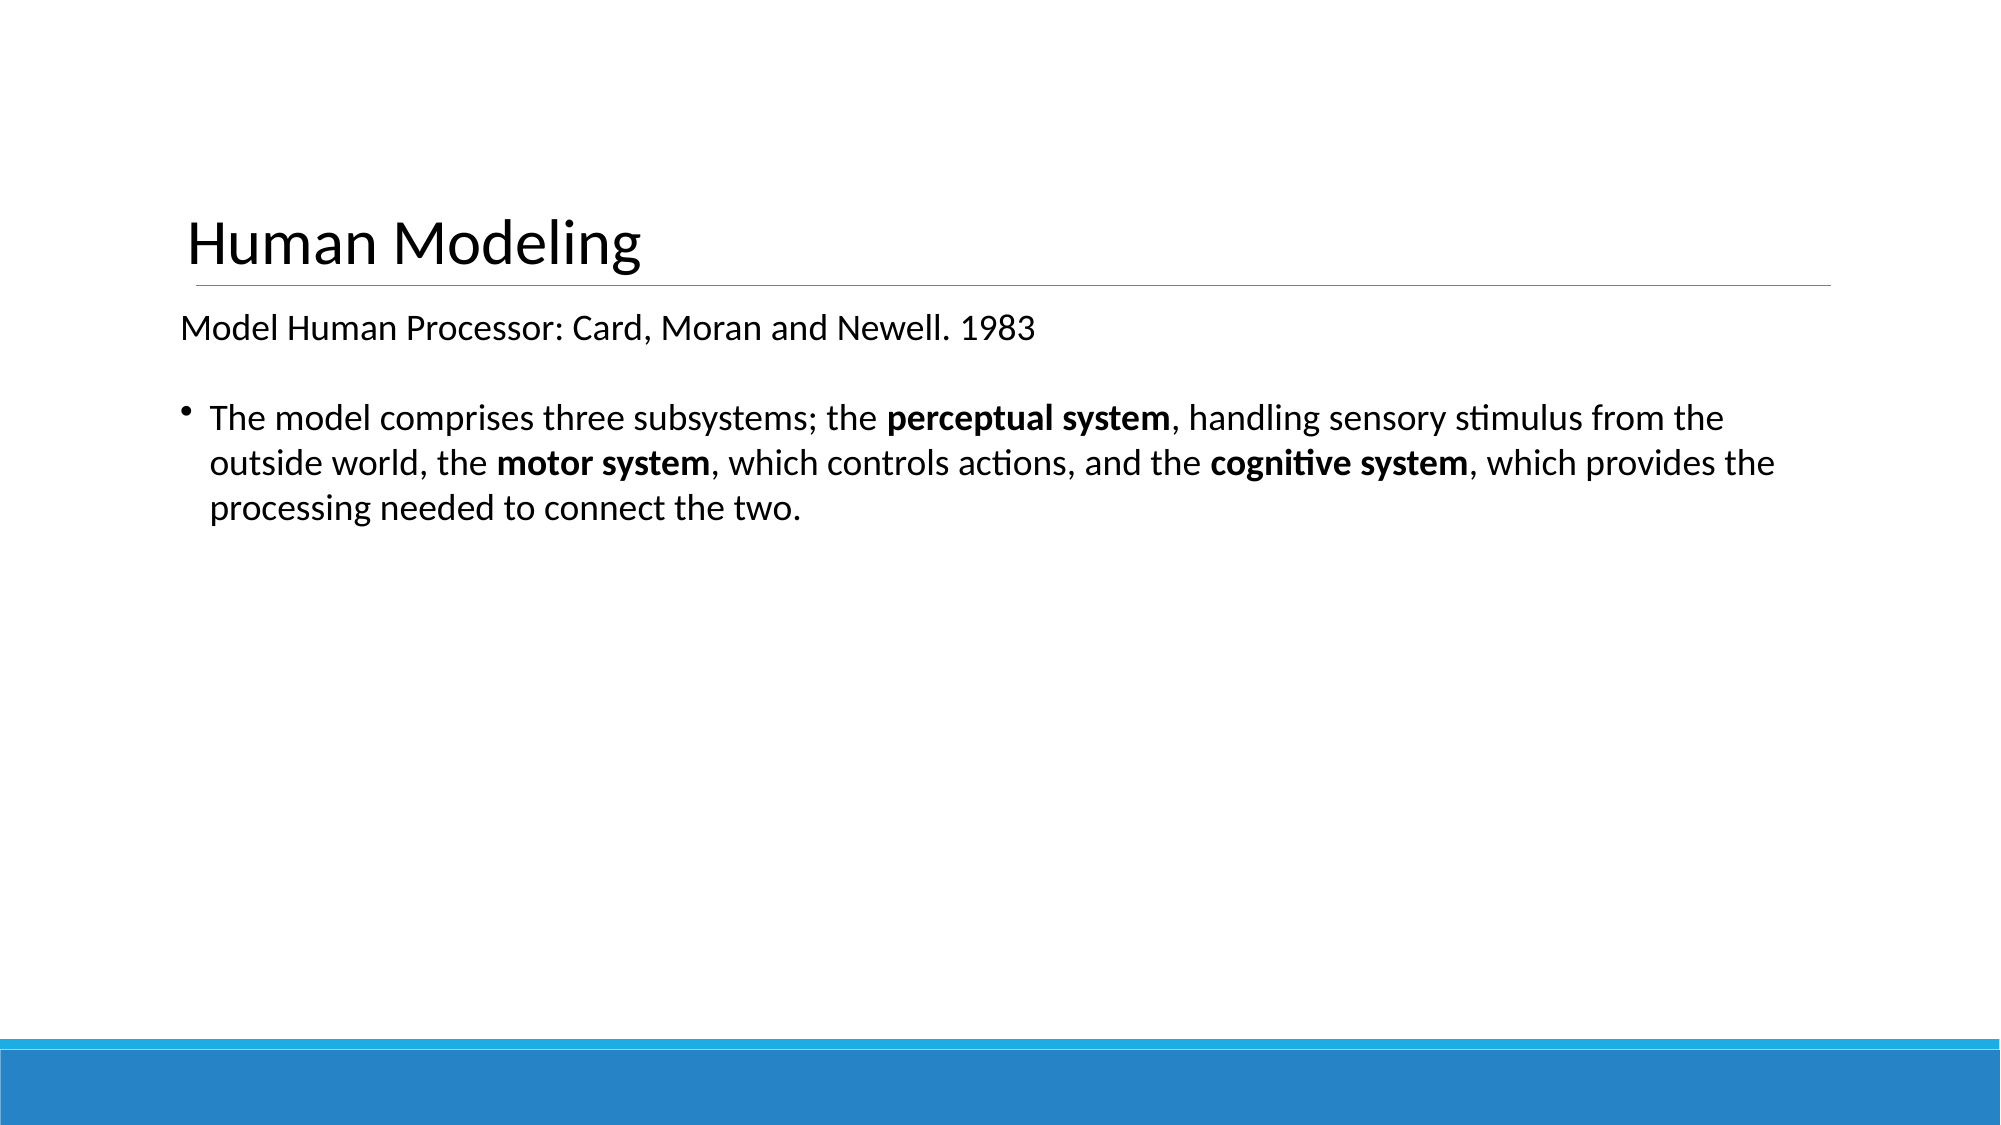

# Human Modeling
Model Human Processor: Card, Moran and Newell. 1983

The model comprises three subsystems; the perceptual system, handling sensory stimulus from the outside world, the motor system, which controls actions, and the cognitive system, which provides the processing needed to connect the two.